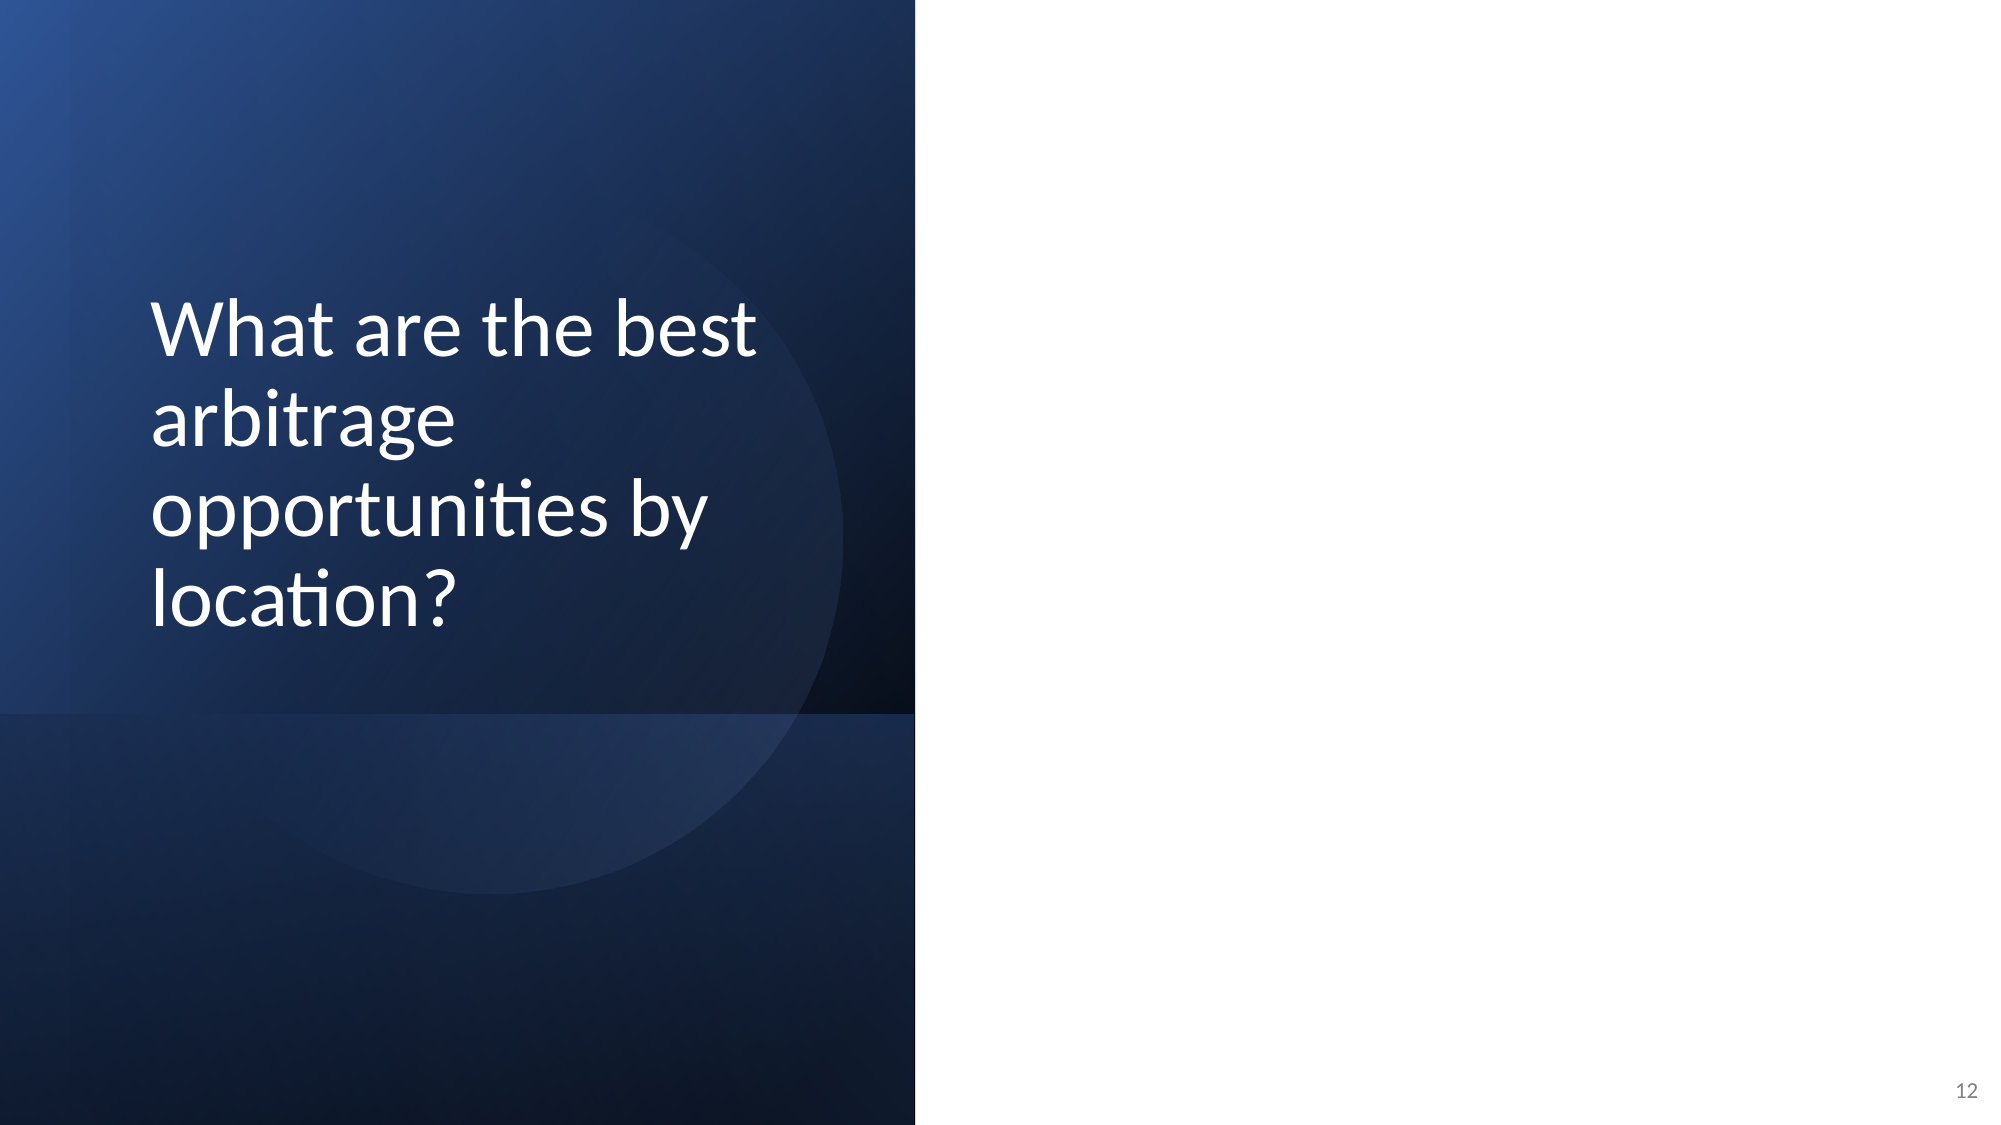

# What are the best arbitrage opportunities by location?

12